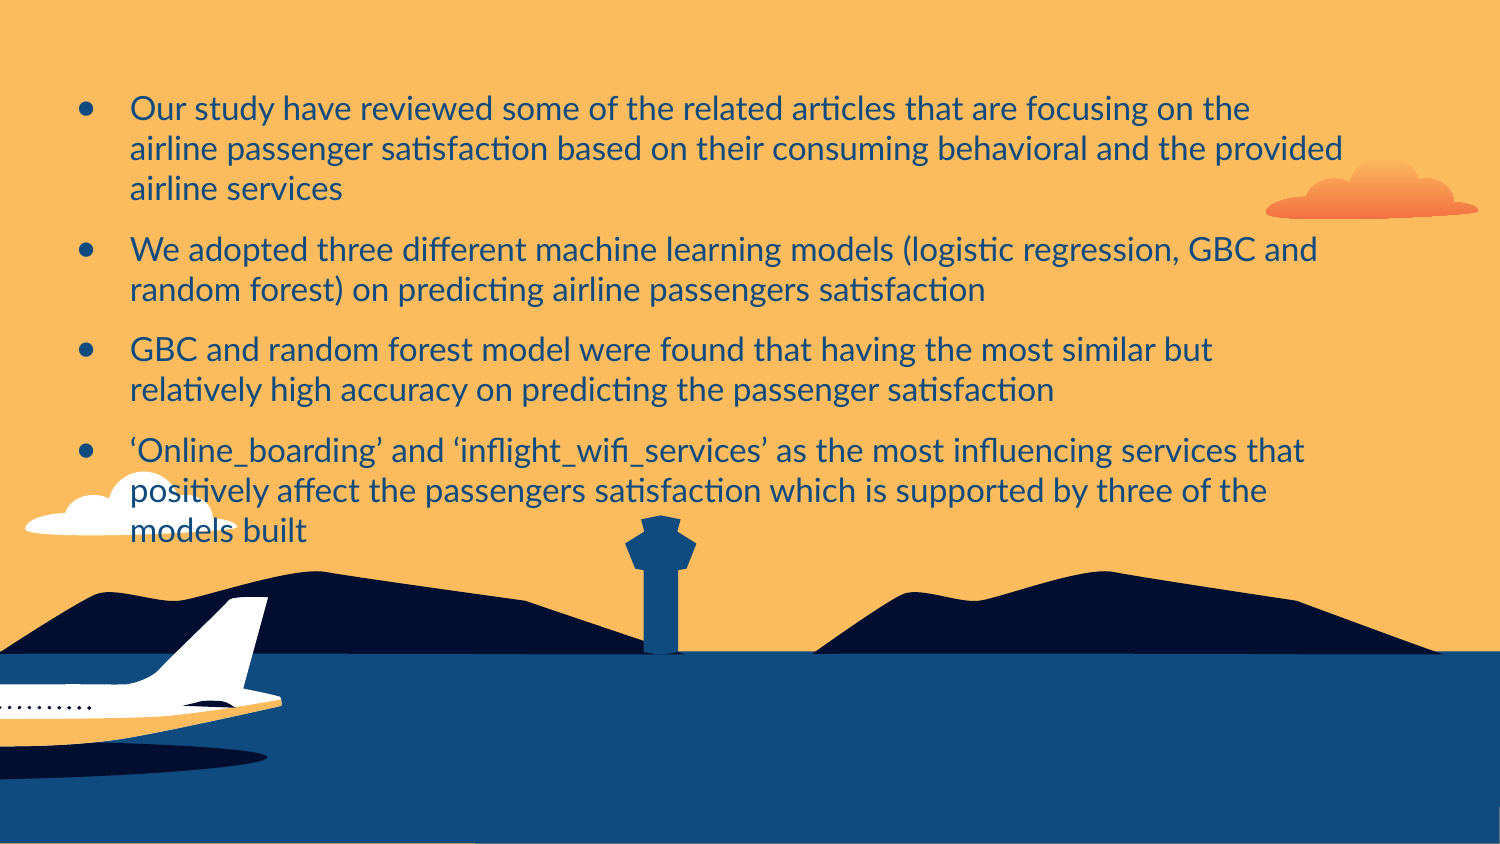

Our study have reviewed some of the related articles that are focusing on the airline passenger satisfaction based on their consuming behavioral and the provided airline services
We adopted three different machine learning models (logistic regression, GBC and random forest) on predicting airline passengers satisfaction
GBC and random forest model were found that having the most similar but relatively high accuracy on predicting the passenger satisfaction
‘Online_boarding’ and ‘inflight_wifi_services’ as the most influencing services that positively affect the passengers satisfaction which is supported by three of the models built

51